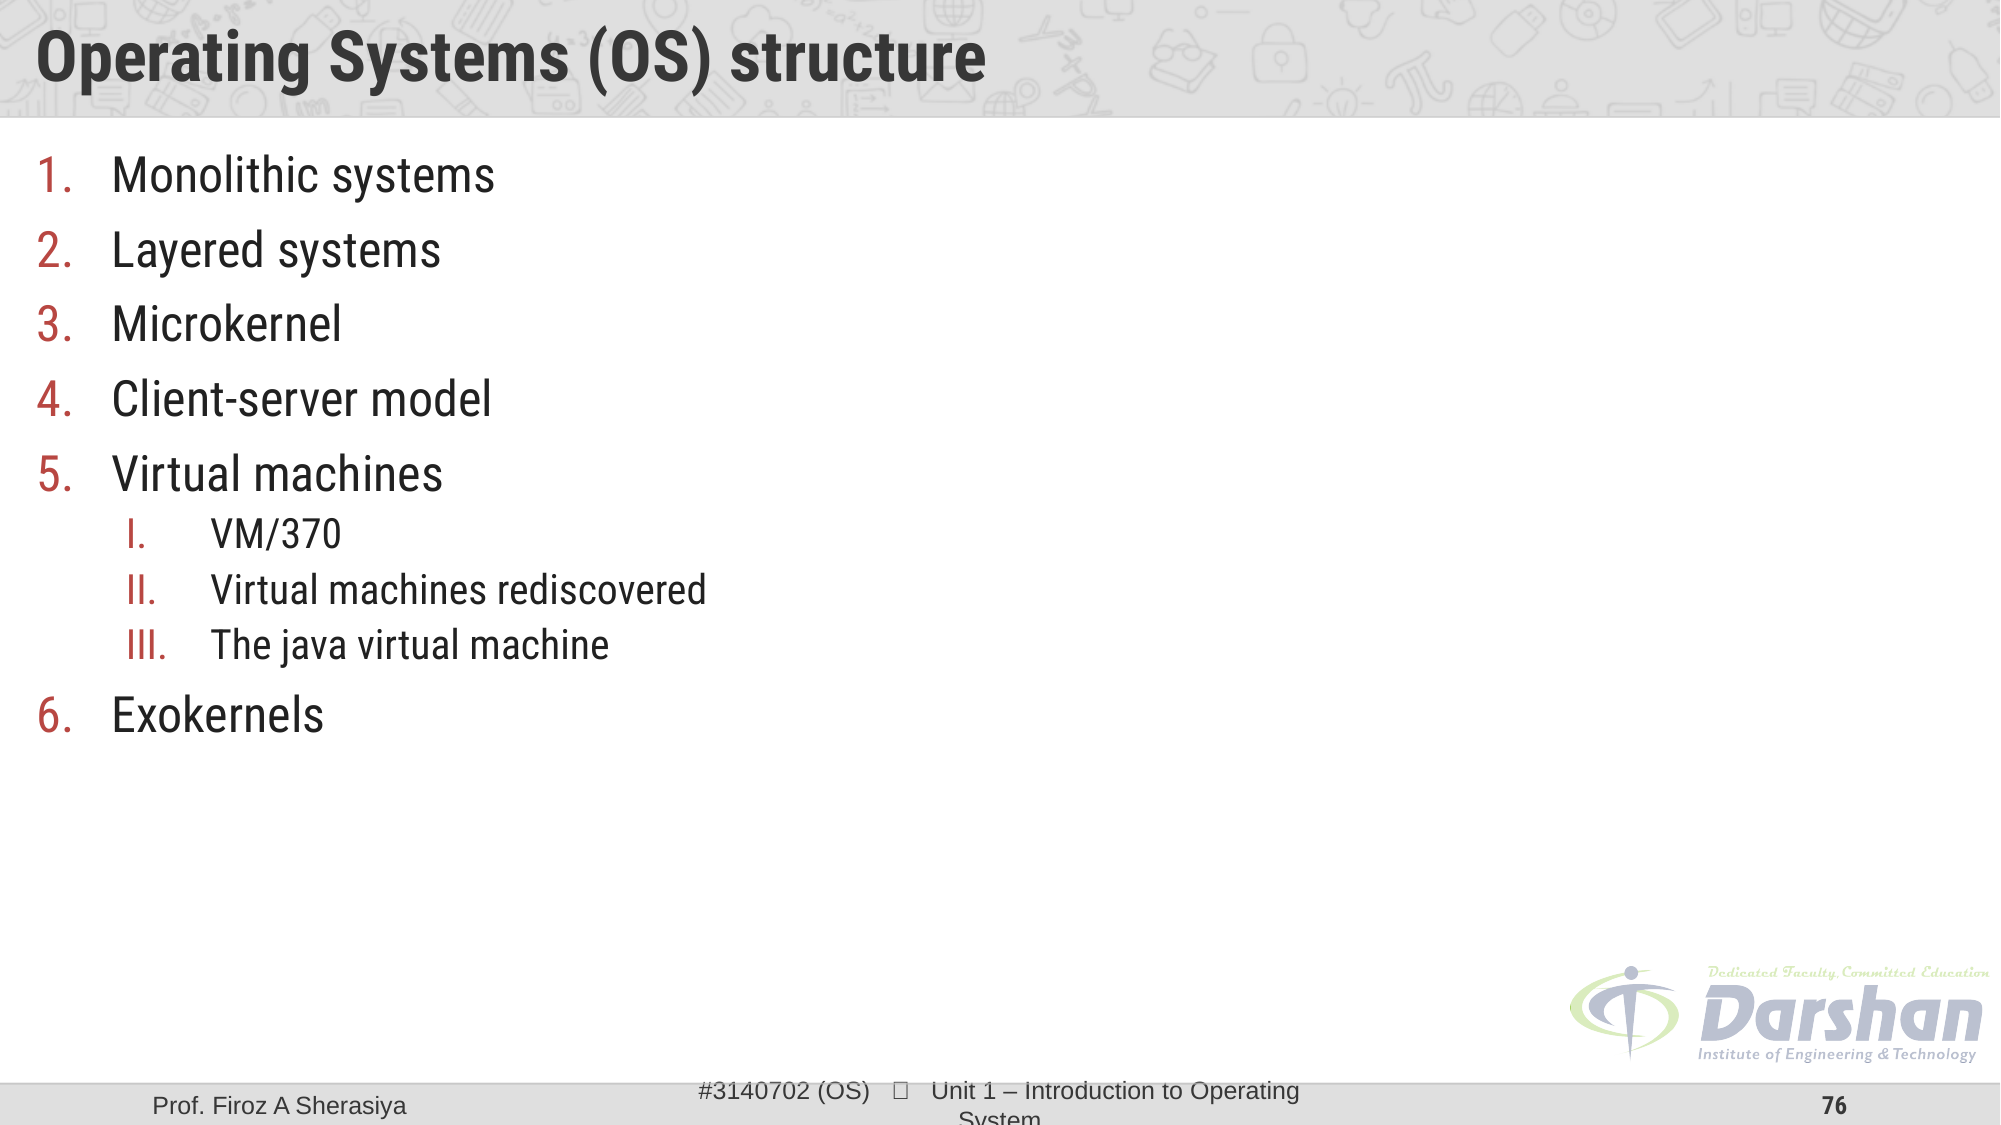

# Operating Systems (OS) structure
Monolithic systems
Layered systems
Microkernel
Client-server model
Virtual machines
VM/370
Virtual machines rediscovered
The java virtual machine
Exokernels